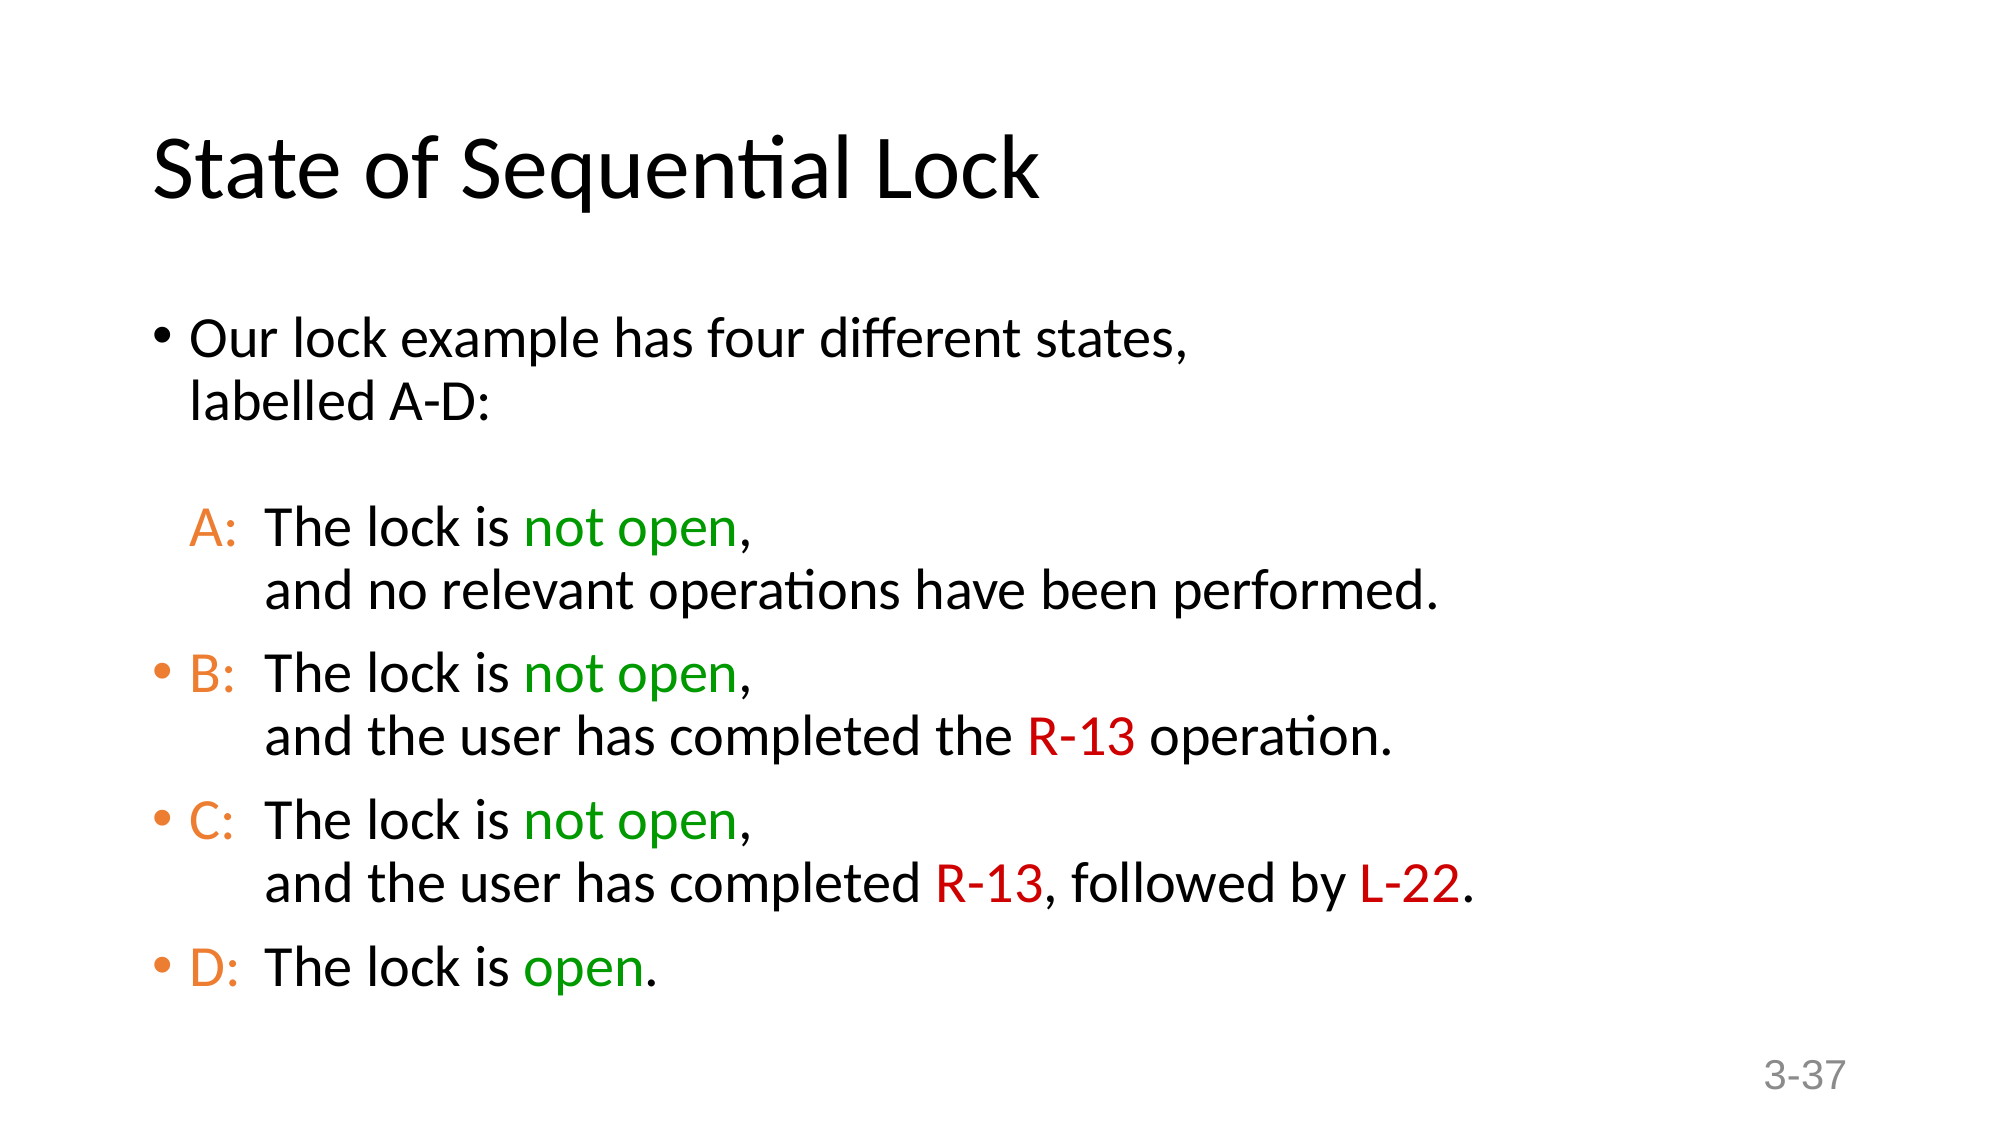

# State of Sequential Lock
Our lock example has four different states,
labelled A-D:
A: 	The lock is not open,
	and no relevant operations have been performed.
B:	The lock is not open,
	and the user has completed the R-13 operation.
C:	The lock is not open,
	and the user has completed R-13, followed by L-22.
D:	The lock is open.
3-37